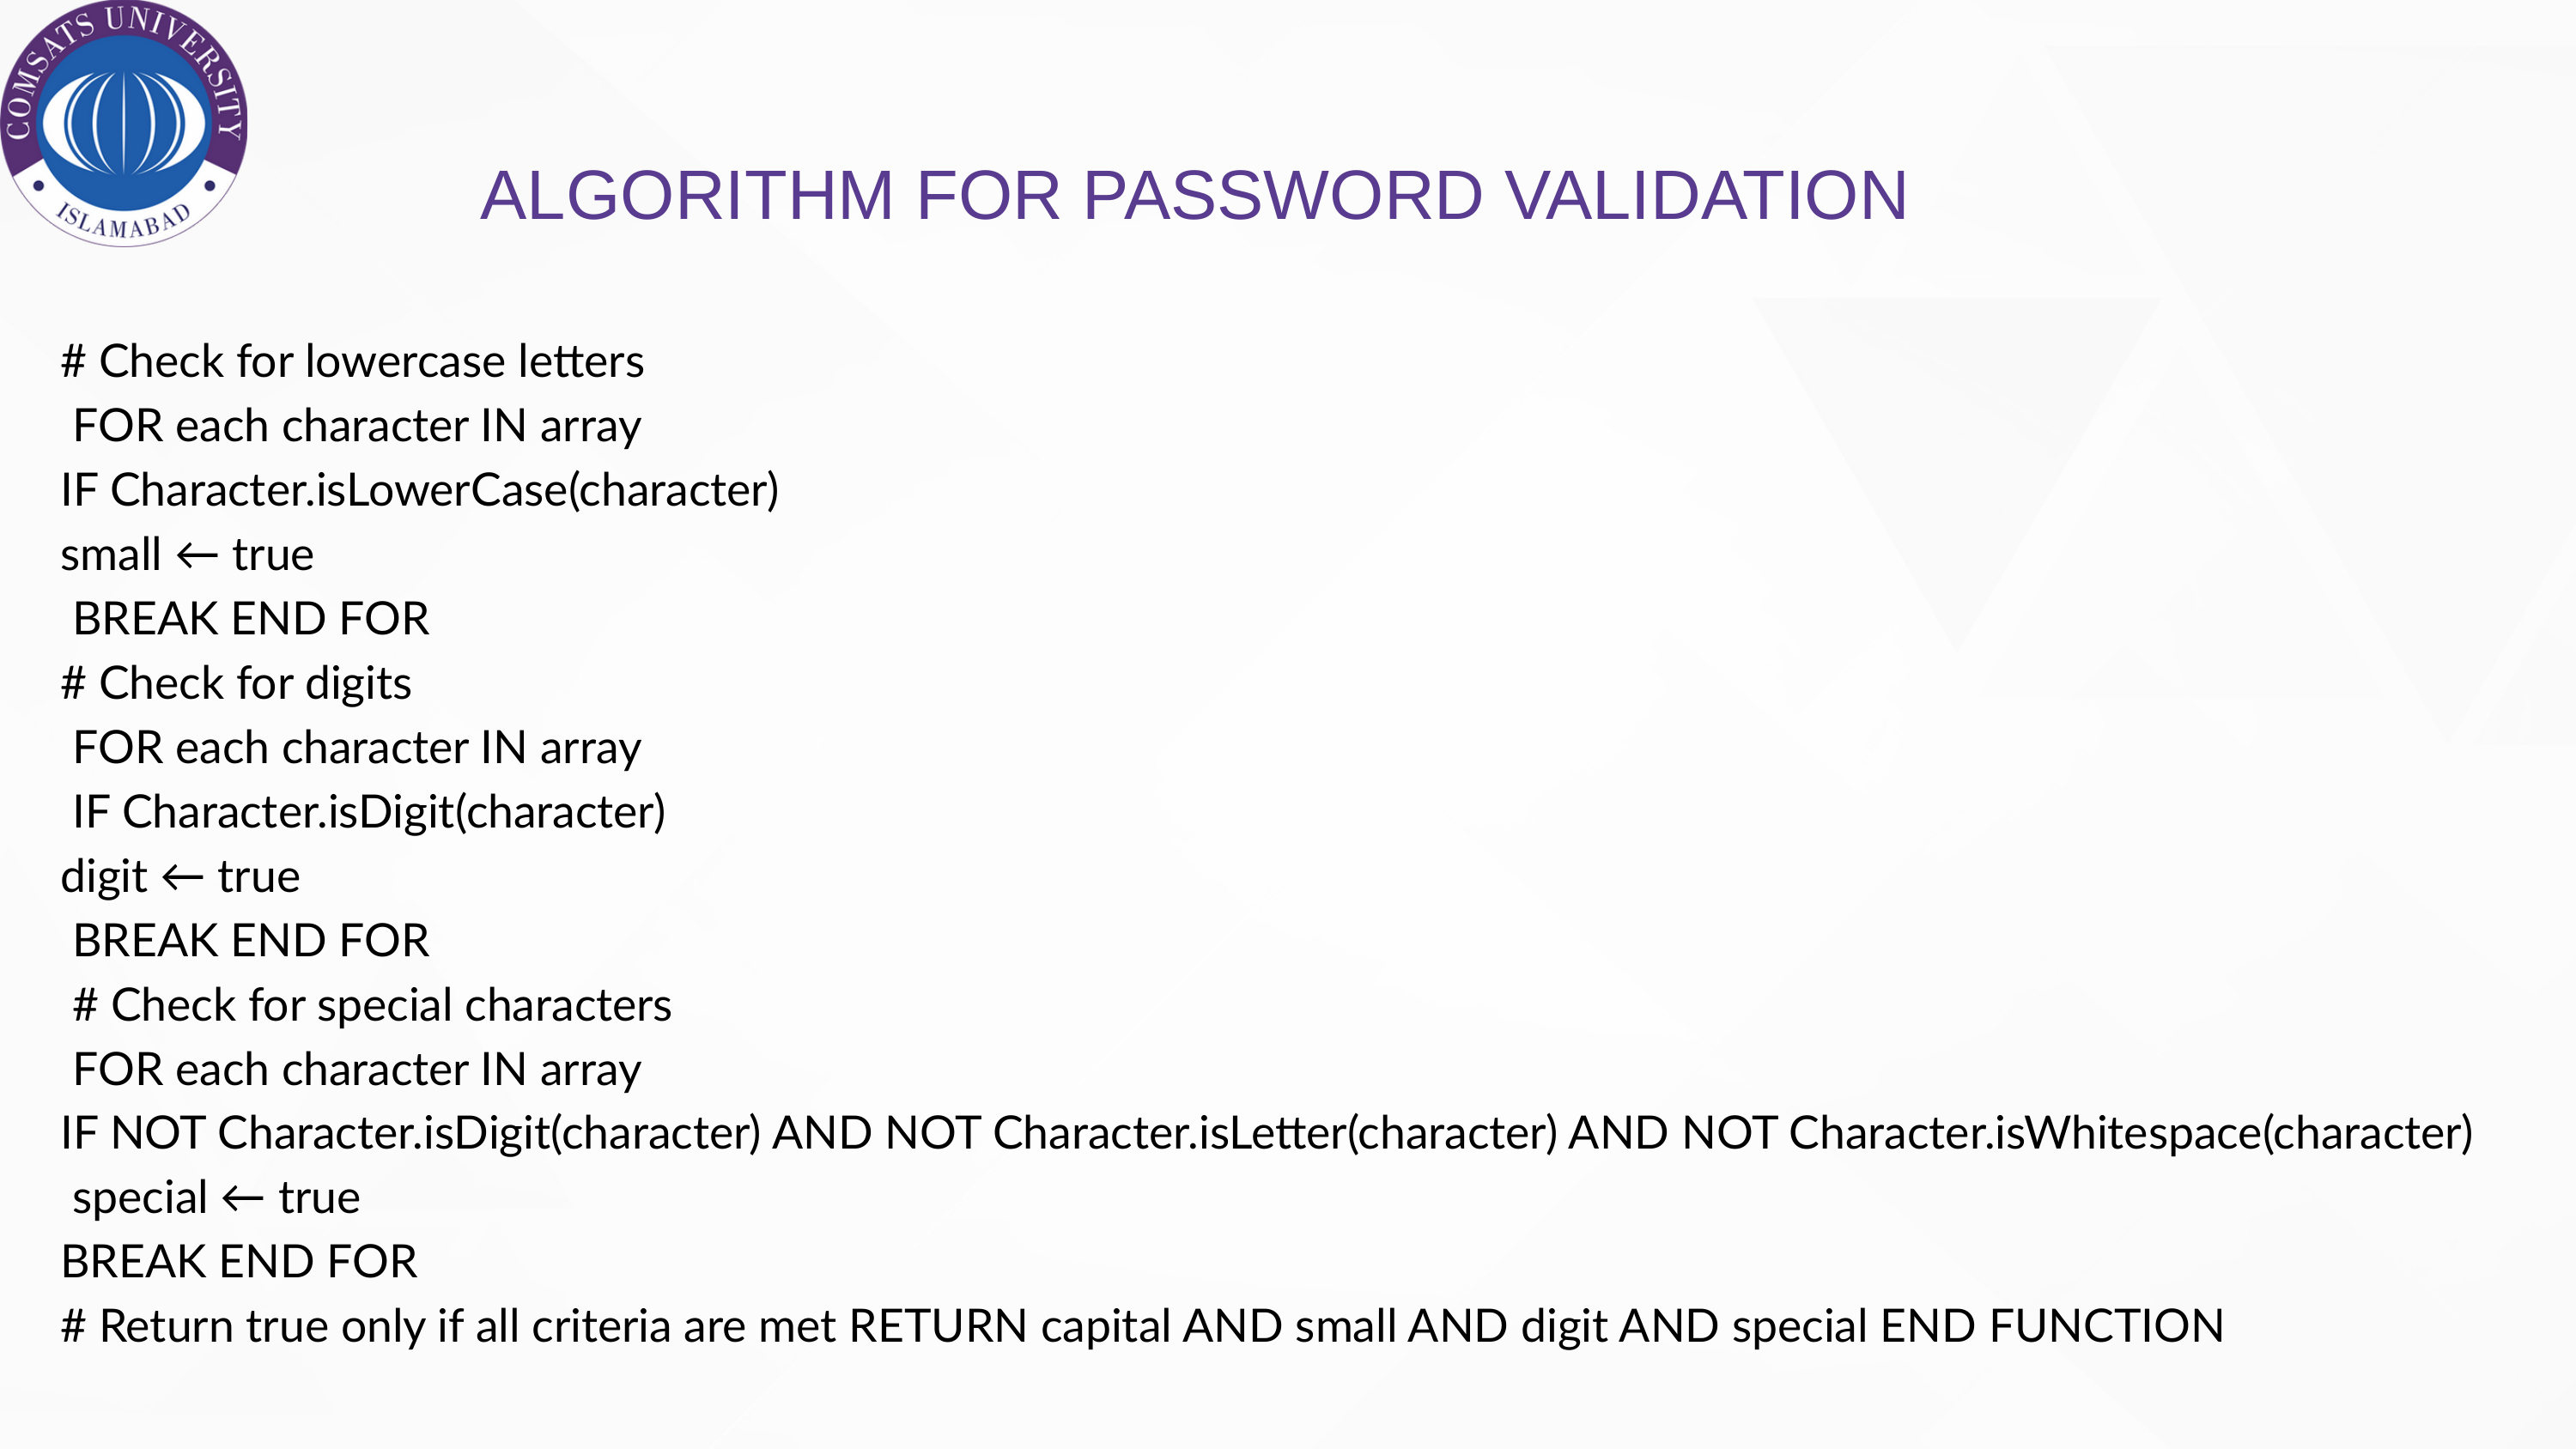

ALGORITHM FOR PASSWORD VALIDATION
# Check for lowercase letters
 FOR each character IN array
IF Character.isLowerCase(character)
small ← true
 BREAK END FOR
# Check for digits
 FOR each character IN array
 IF Character.isDigit(character)
digit ← true
 BREAK END FOR
 # Check for special characters
 FOR each character IN array
IF NOT Character.isDigit(character) AND NOT Character.isLetter(character) AND NOT Character.isWhitespace(character)
 special ← true
BREAK END FOR
# Return true only if all criteria are met RETURN capital AND small AND digit AND special END FUNCTION